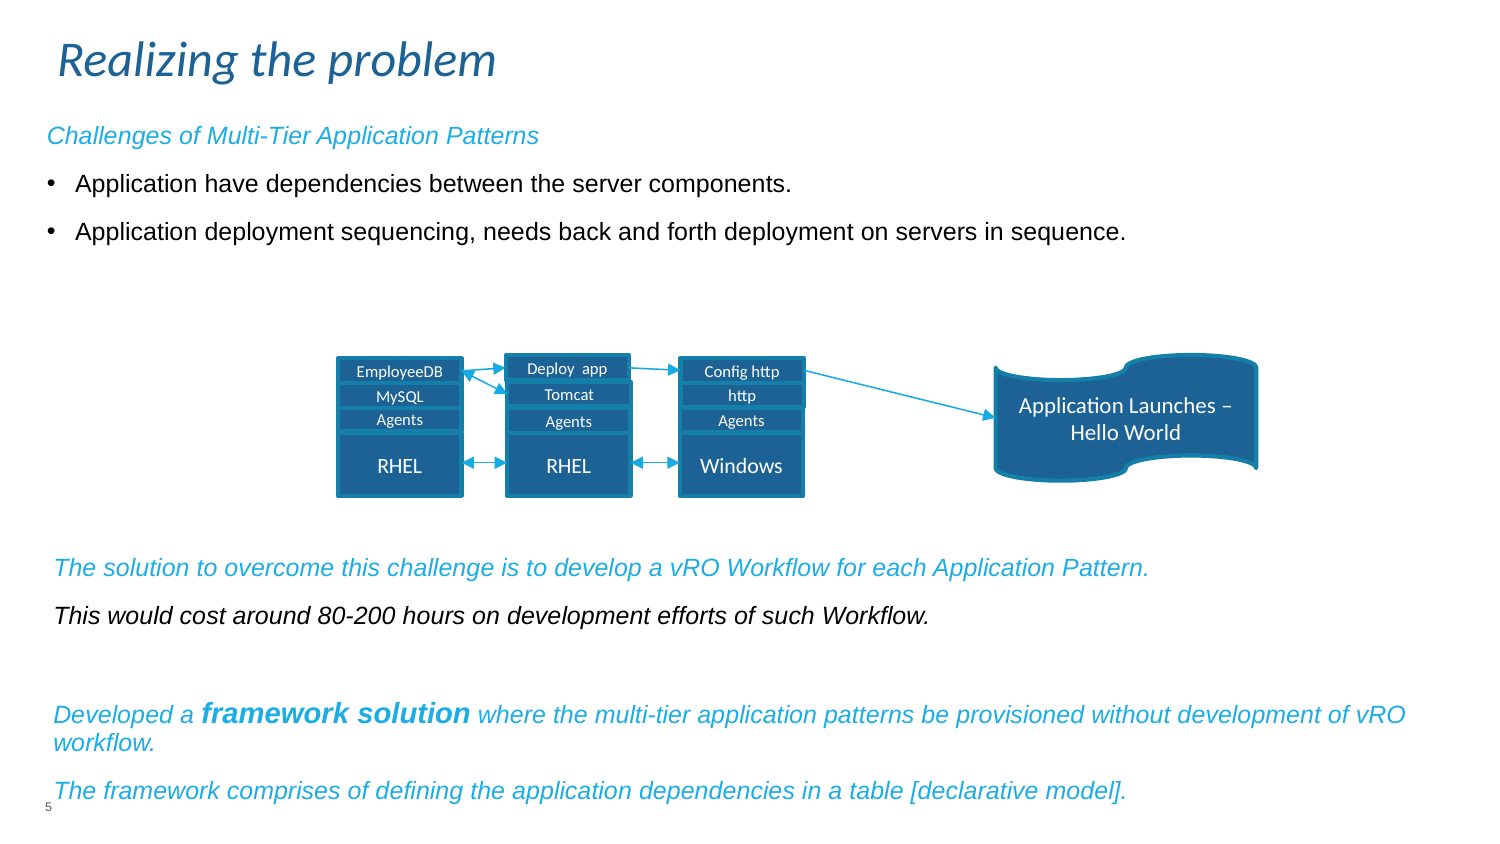

Realizing the problem

Challenges of Multi-Tier Application Patterns
Application have dependencies between the server components.
Application deployment sequencing, needs back and forth deployment on servers in sequence.
Application Launches – Hello World
Deploy  app
Config http
EmployeeDB
Tomcat
http
MySQL
Agents
Agents
Agents
RHEL
RHEL
Windows
The solution to overcome this challenge is to develop a vRO Workflow for each Application Pattern.
This would cost around 80-200 hours on development efforts of such Workflow.

Developed a framework solution where the multi-tier application patterns be provisioned without development of vRO workflow.
The framework comprises of defining the application dependencies in a table [declarative model].